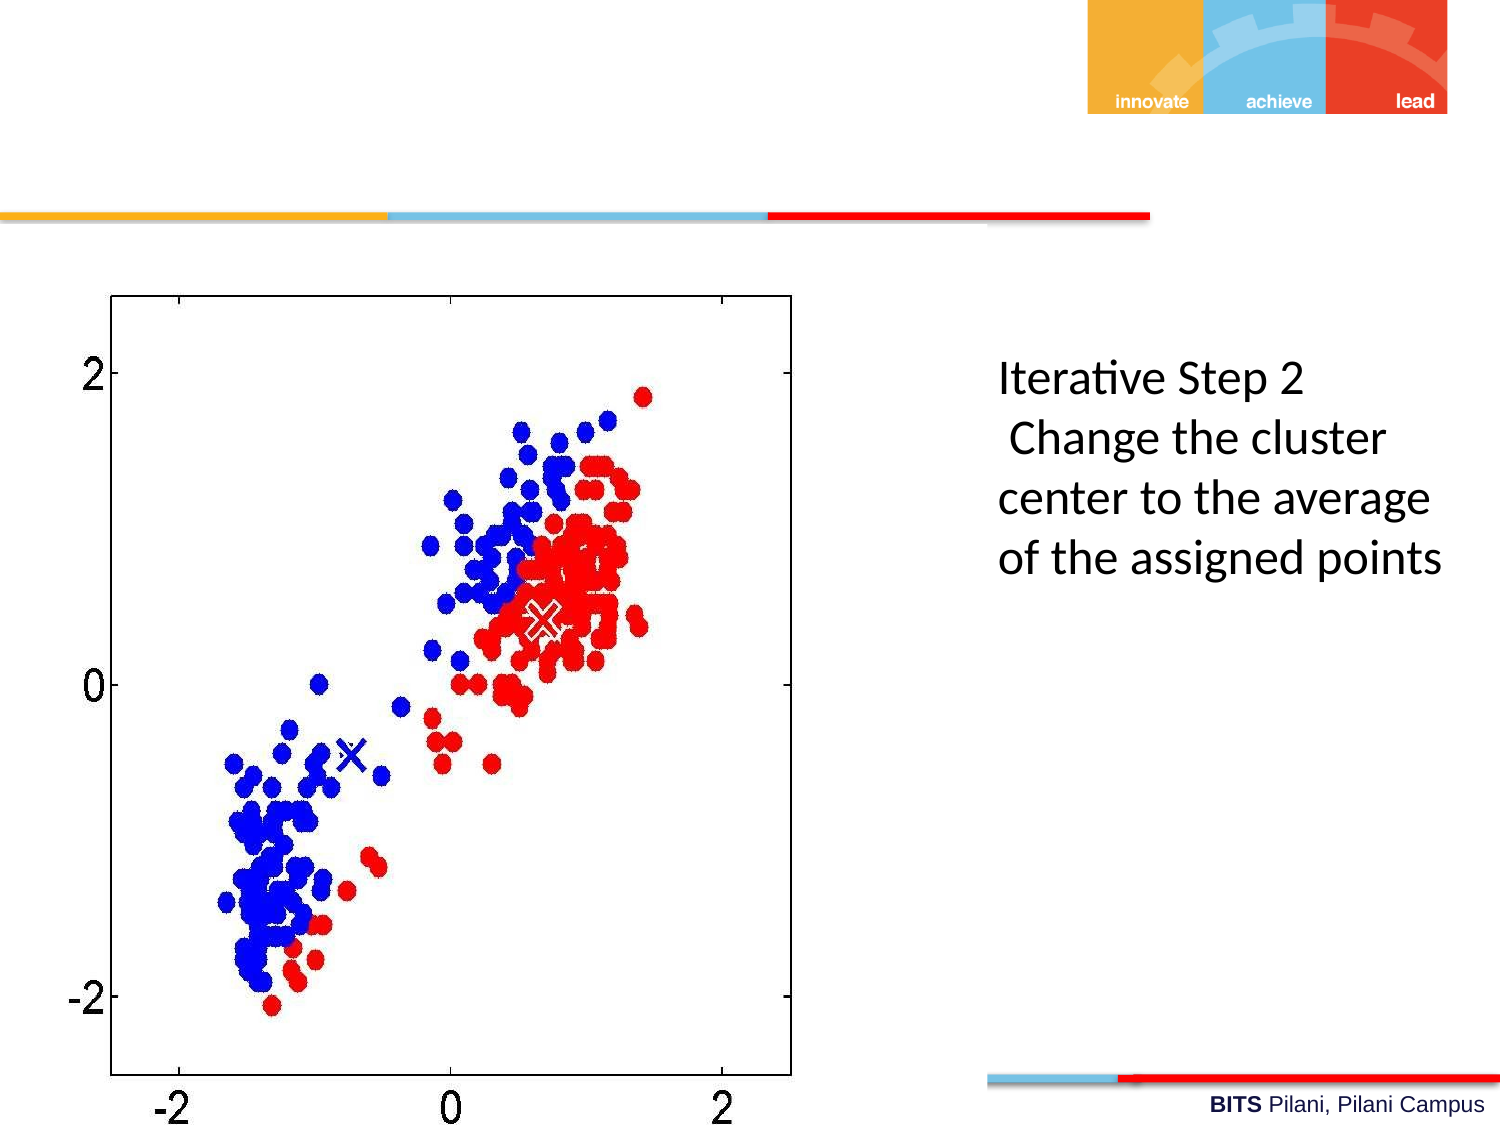

Iterative Step 2
 Change the cluster center to the average of the assigned points